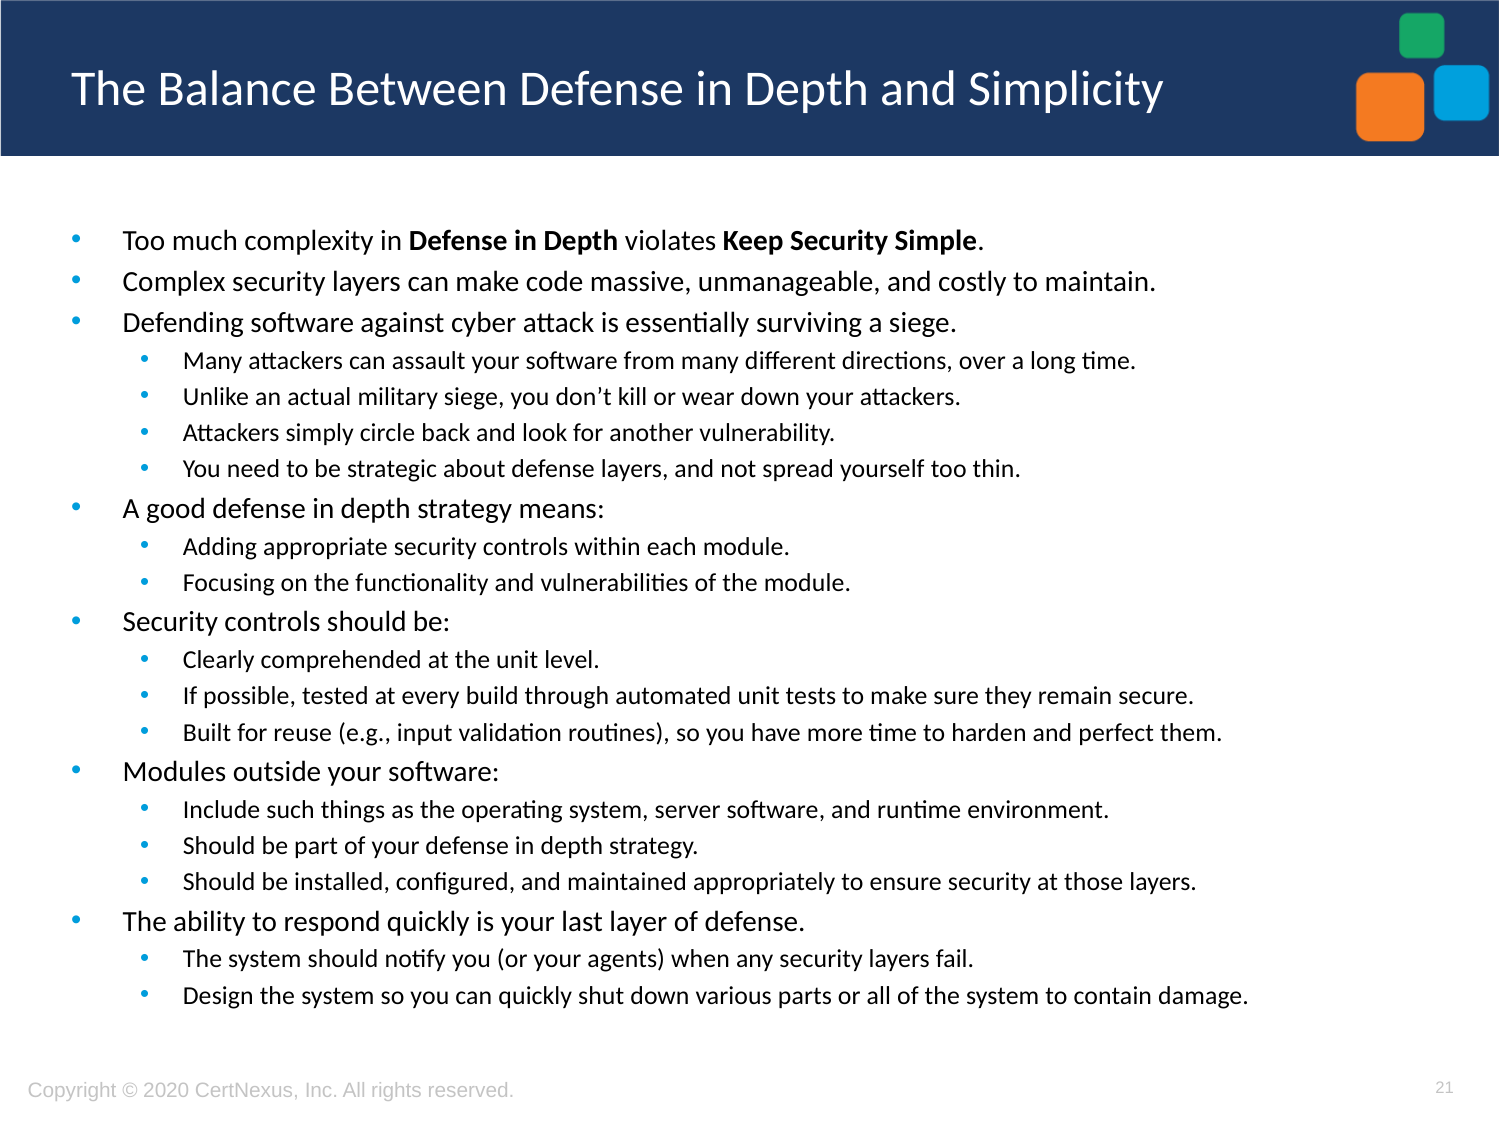

# The Balance Between Defense in Depth and Simplicity
Too much complexity in Defense in Depth violates Keep Security Simple.
Complex security layers can make code massive, unmanageable, and costly to maintain.
Defending software against cyber attack is essentially surviving a siege.
Many attackers can assault your software from many different directions, over a long time.
Unlike an actual military siege, you don’t kill or wear down your attackers.
Attackers simply circle back and look for another vulnerability.
You need to be strategic about defense layers, and not spread yourself too thin.
A good defense in depth strategy means:
Adding appropriate security controls within each module.
Focusing on the functionality and vulnerabilities of the module.
Security controls should be:
Clearly comprehended at the unit level.
If possible, tested at every build through automated unit tests to make sure they remain secure.
Built for reuse (e.g., input validation routines), so you have more time to harden and perfect them.
Modules outside your software:
Include such things as the operating system, server software, and runtime environment.
Should be part of your defense in depth strategy.
Should be installed, configured, and maintained appropriately to ensure security at those layers.
The ability to respond quickly is your last layer of defense.
The system should notify you (or your agents) when any security layers fail.
Design the system so you can quickly shut down various parts or all of the system to contain damage.
21